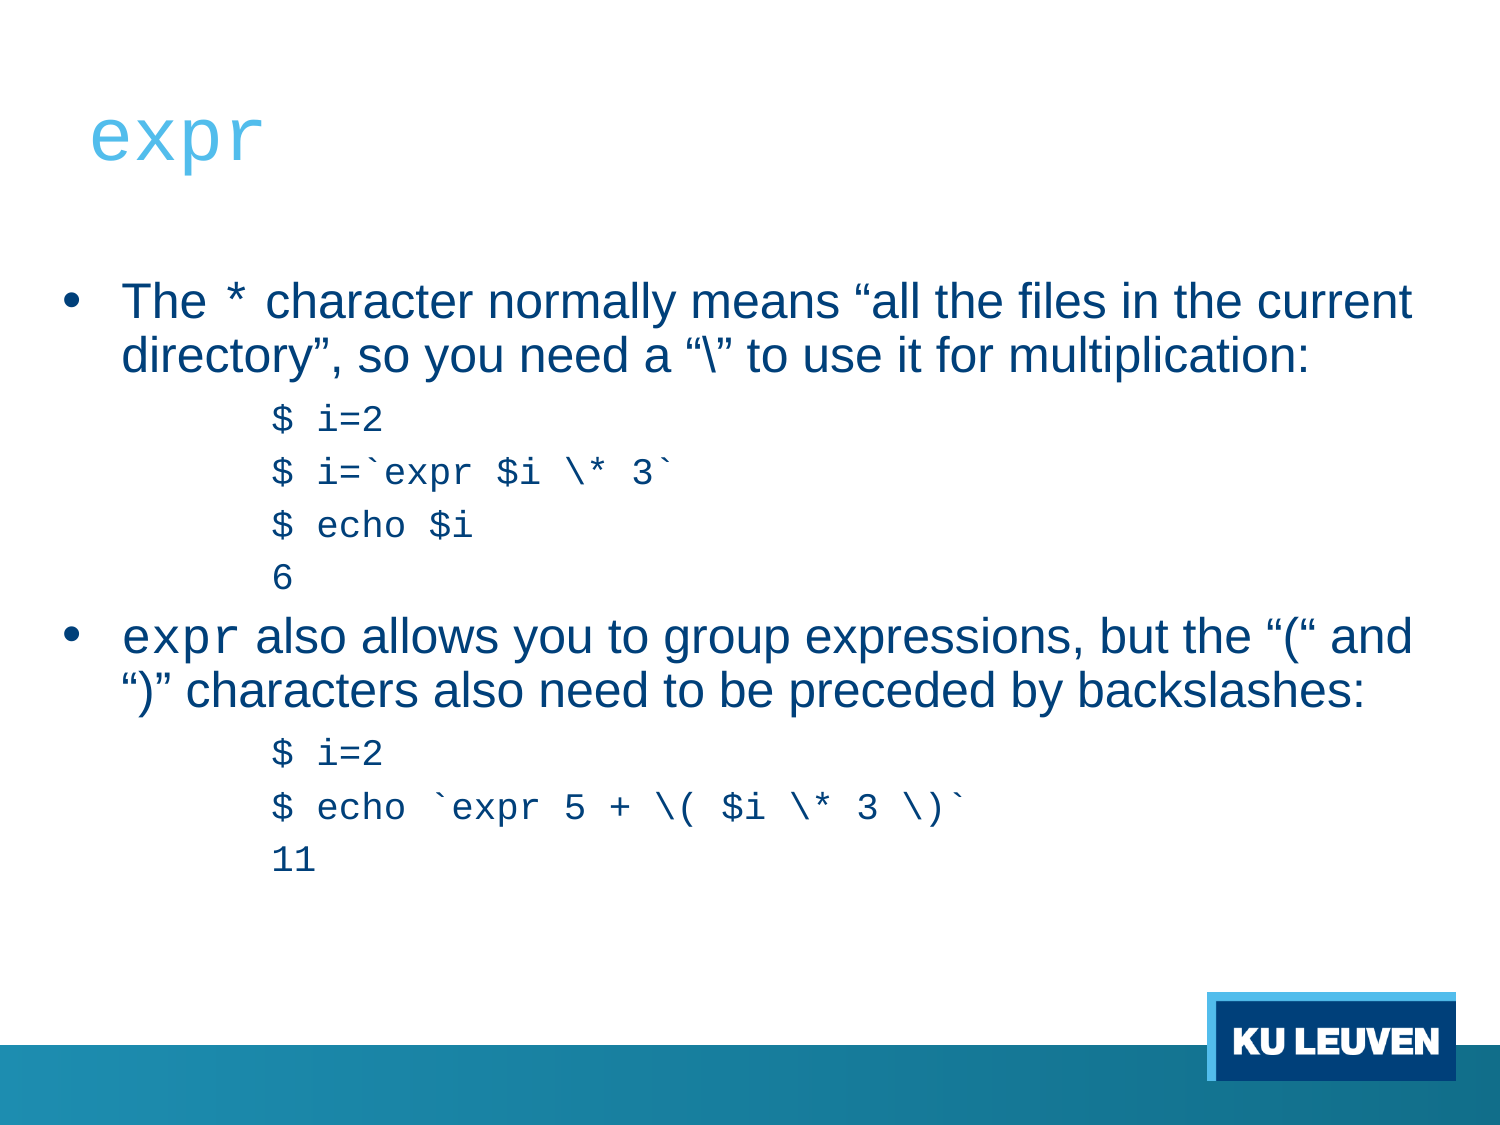

# expr
The * character normally means “all the files in the current directory”, so you need a “\” to use it for multiplication:
		$ i=2
		$ i=`expr $i \* 3`
		$ echo $i
		6
expr also allows you to group expressions, but the “(“ and “)” characters also need to be preceded by backslashes:
		$ i=2
		$ echo `expr 5 + \( $i \* 3 \)`
		11